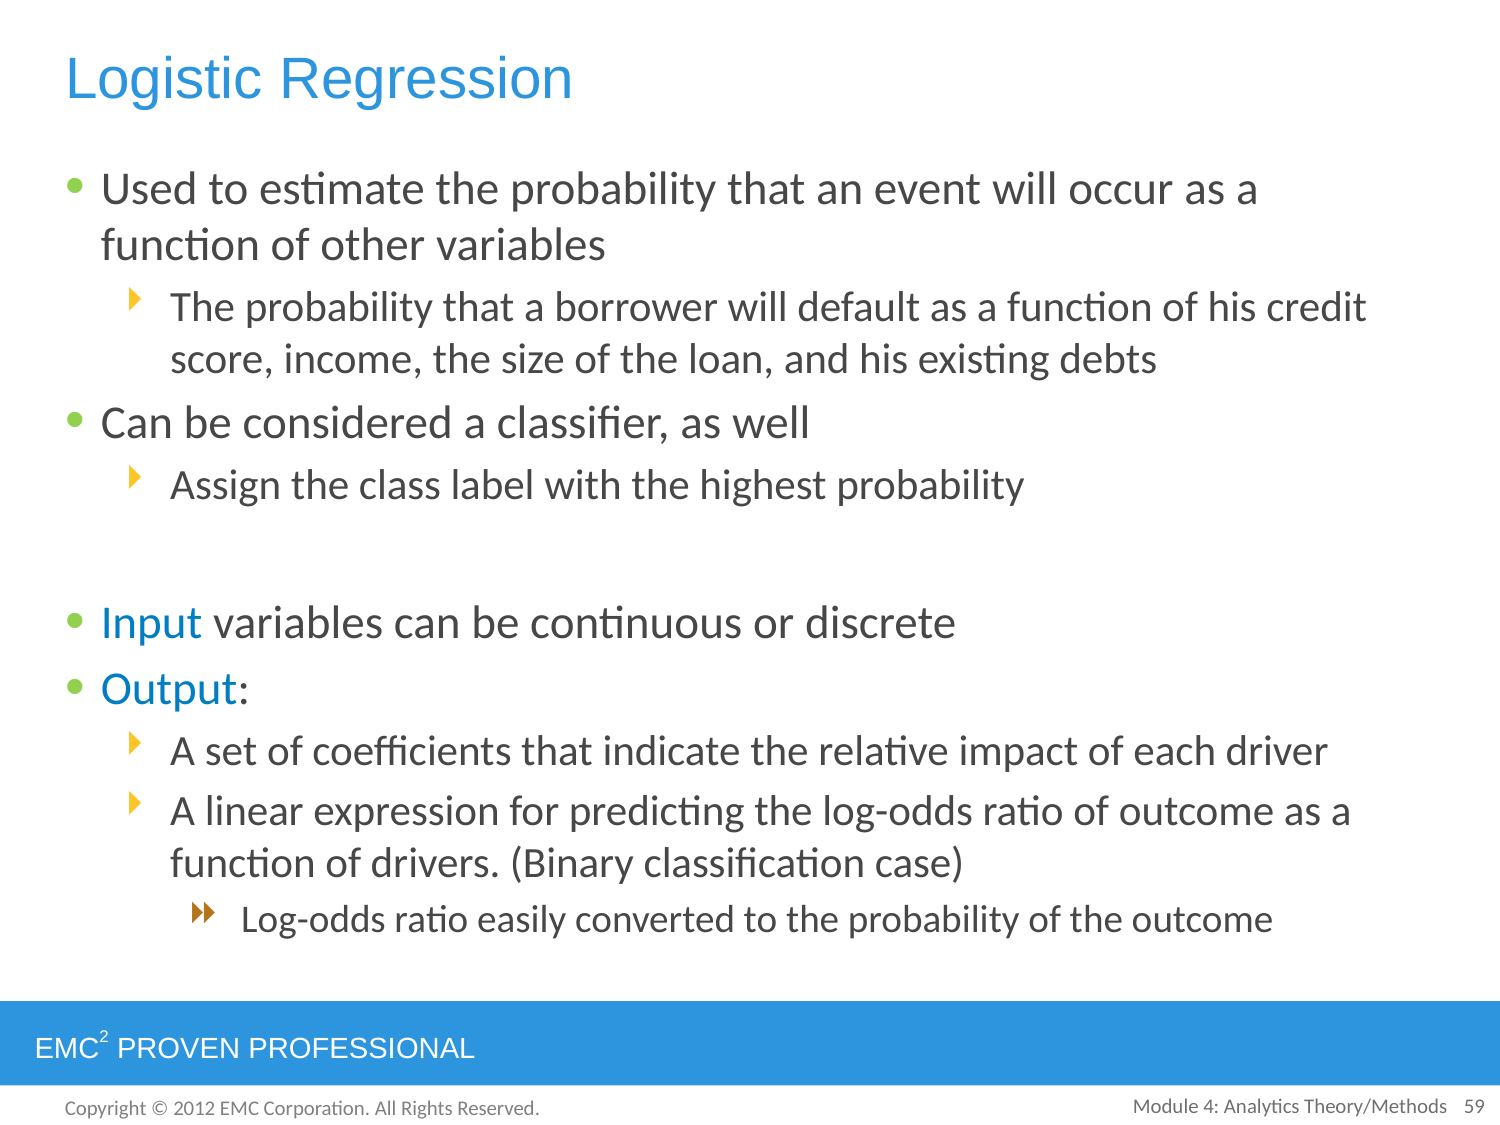

# Logistic Regression
Used to estimate the probability that an event will occur as a function of other variables
The probability that a borrower will default as a function of his credit score, income, the size of the loan, and his existing debts
Can be considered a classifier, as well
Assign the class label with the highest probability

Input variables can be continuous or discrete
Output:
A set of coefficients that indicate the relative impact of each driver
A linear expression for predicting the log-odds ratio of outcome as a function of drivers. (Binary classification case)
Log-odds ratio easily converted to the probability of the outcome
Module 4: Analytics Theory/Methods
59